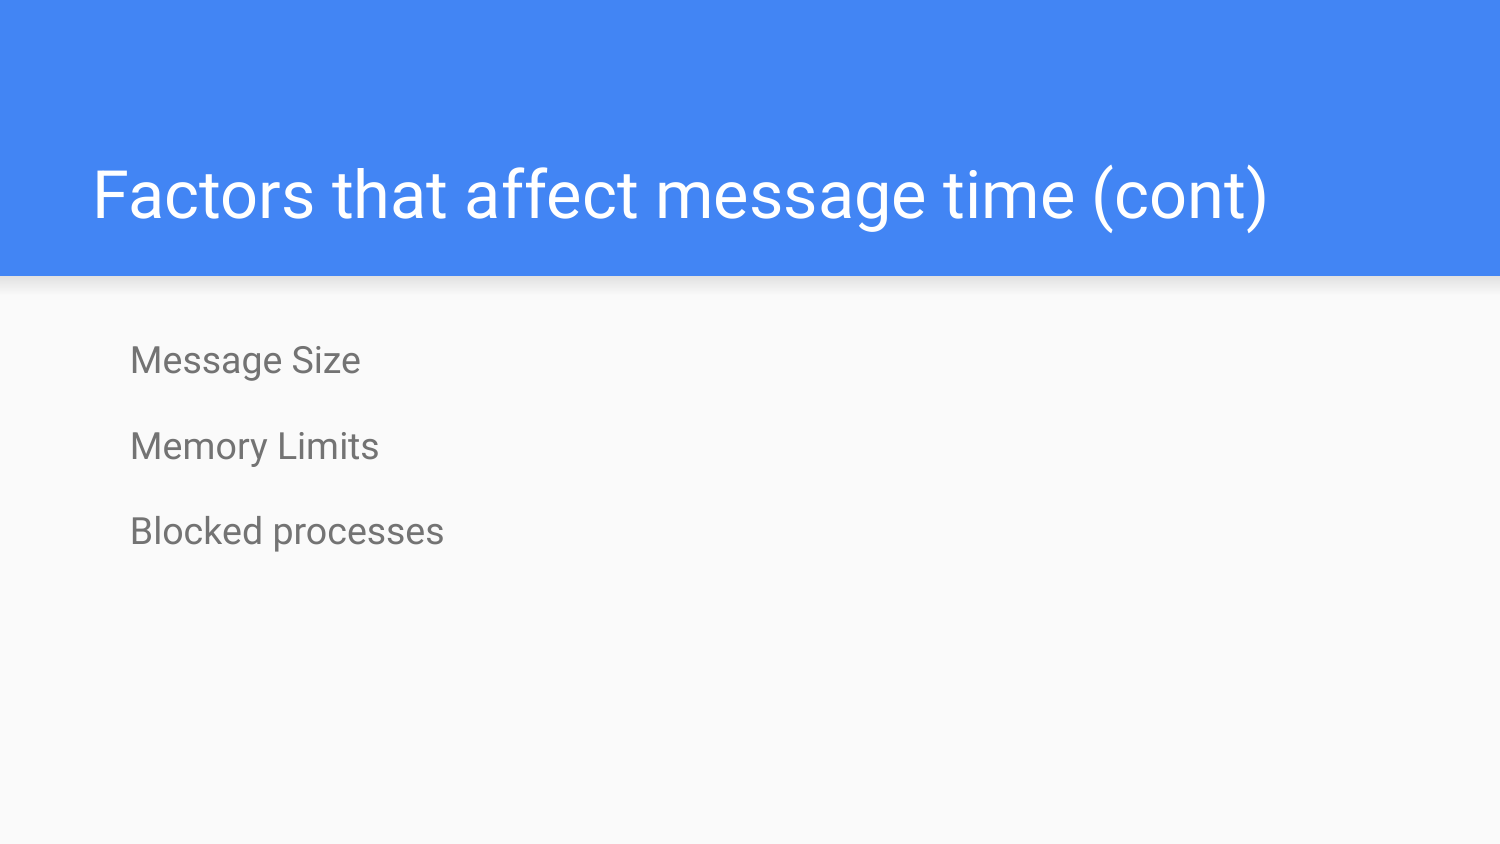

# Factors that affect message time (cont)
Message Size
Memory Limits
Blocked processes